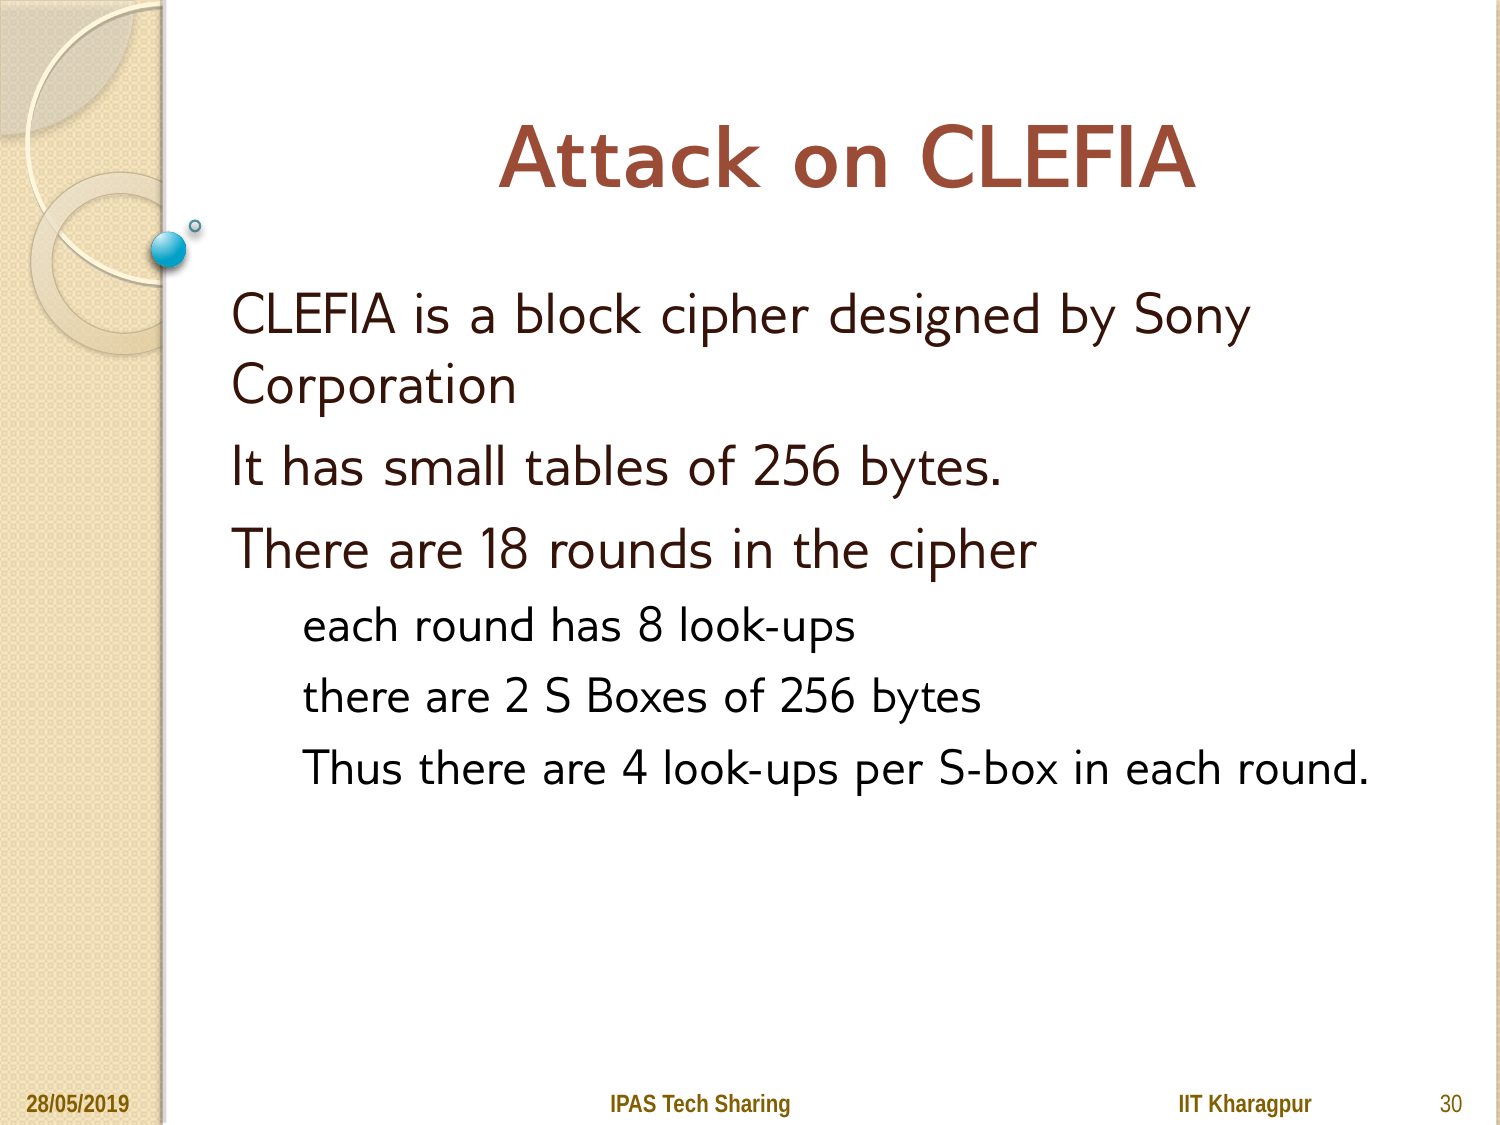

# Attack on CLEFIA
CLEFIA is a block cipher designed by Sony Corporation
It has small tables of 256 bytes.
There are 18 rounds in the cipher
each round has 8 look-ups
there are 2 S Boxes of 256 bytes
Thus there are 4 look-ups per S-box in each round.